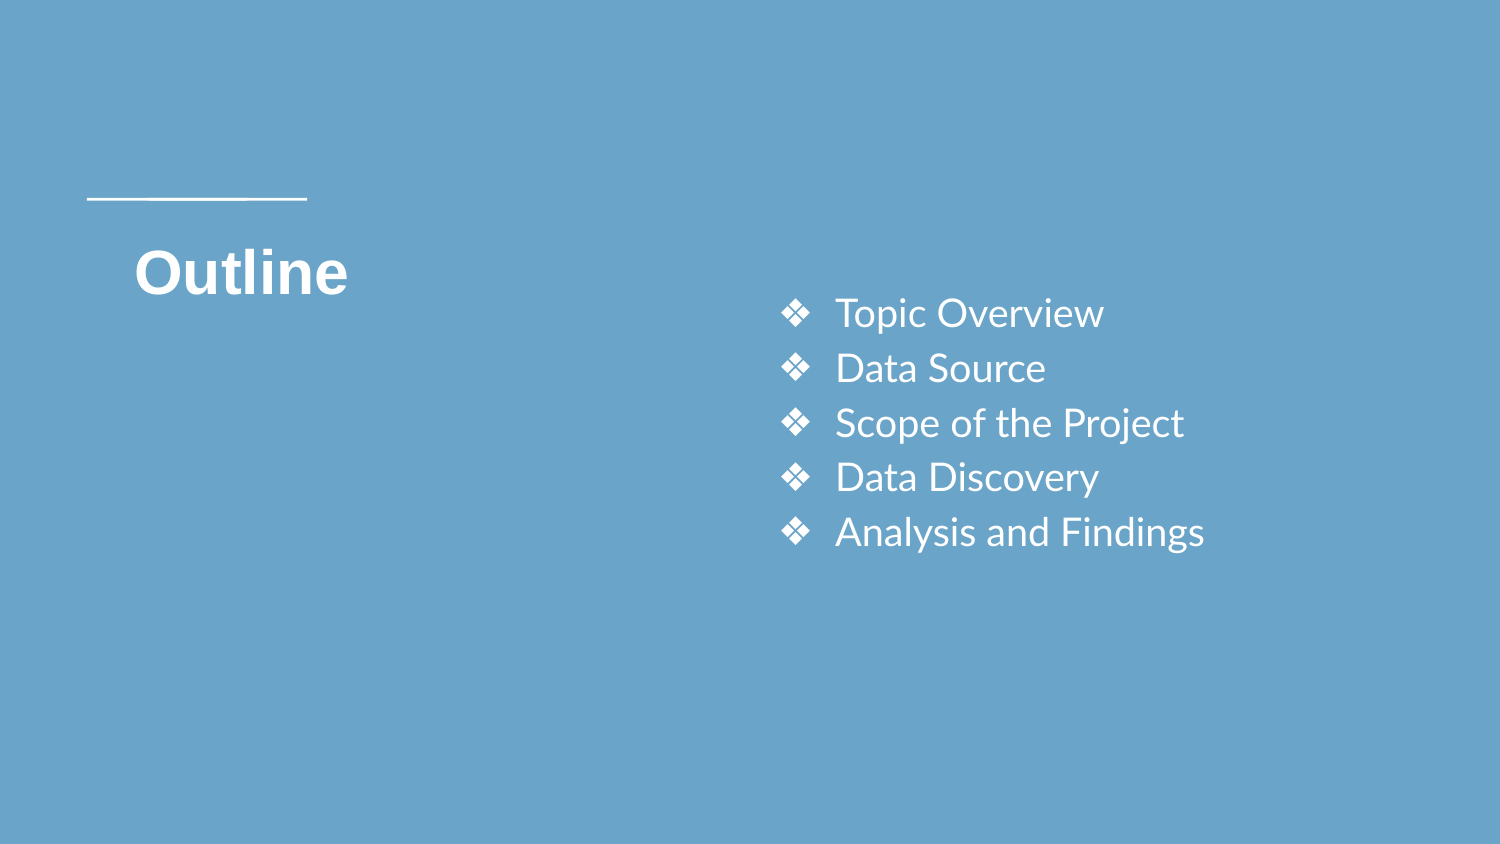

# Outline
Topic Overview
Data Source
Scope of the Project
Data Discovery
Analysis and Findings